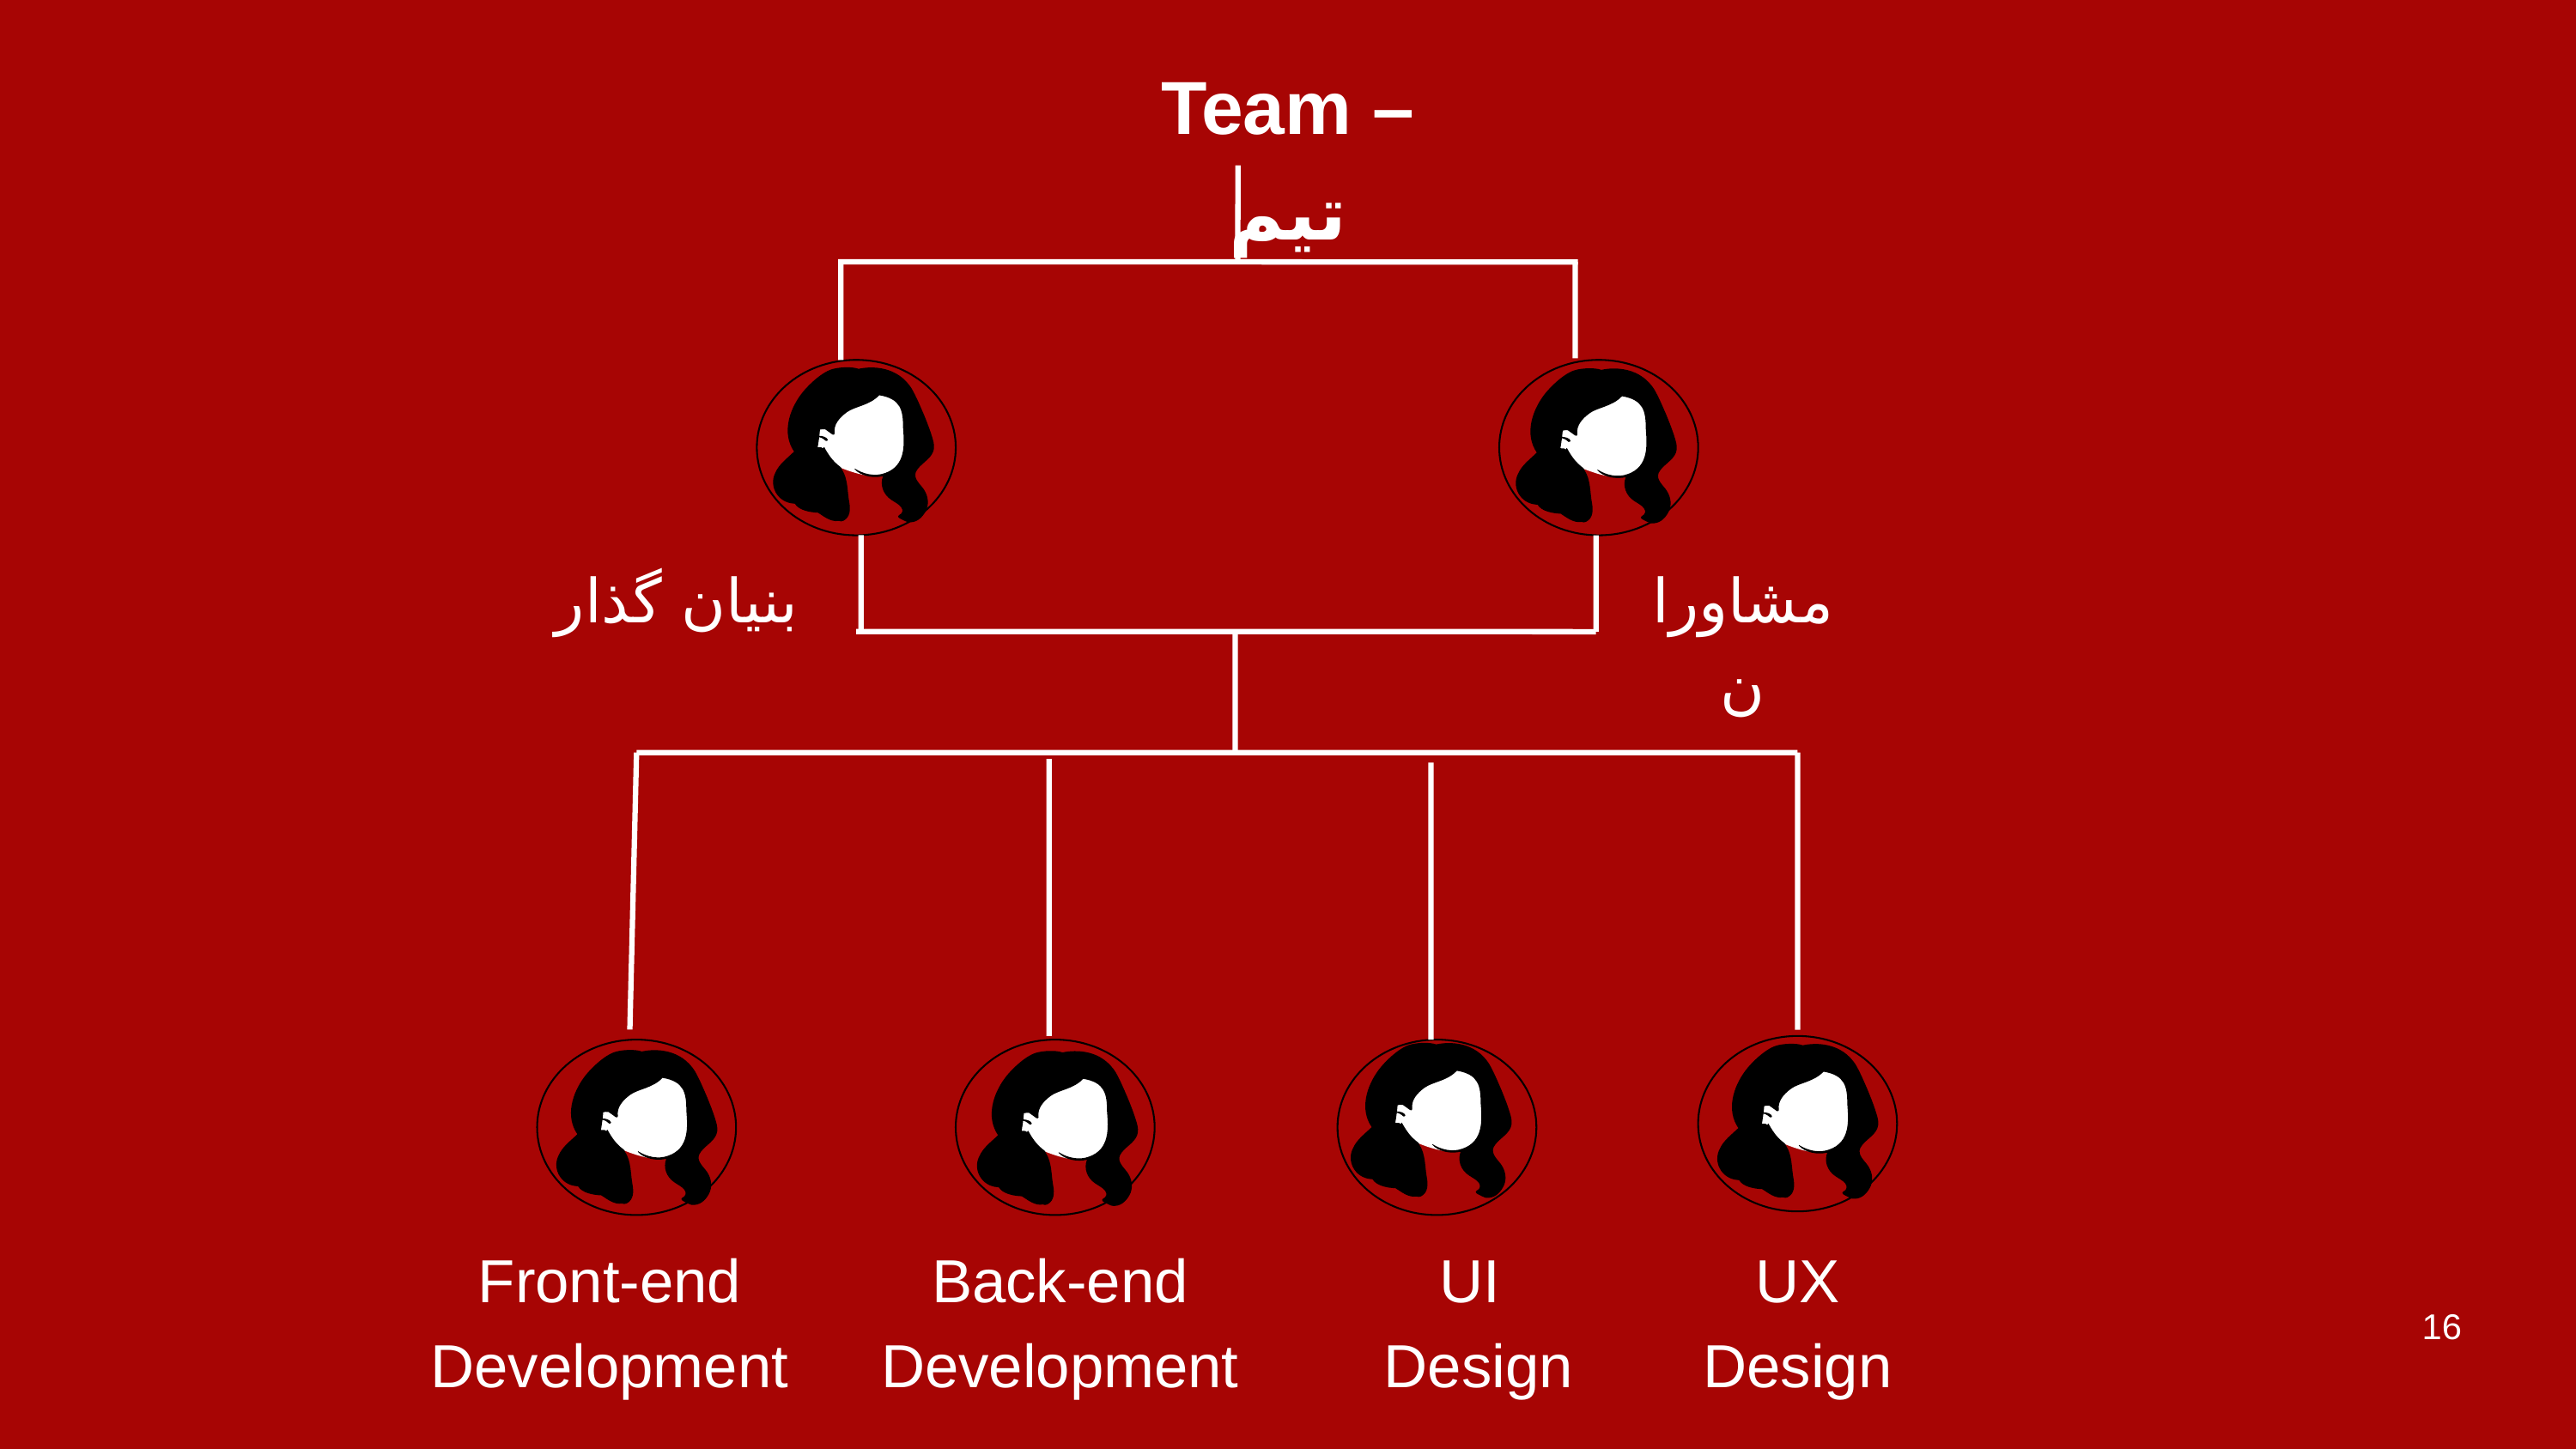

Team – تیم

مشاوران
بنیان گذار

Front-end
Development
Back-end
Development
UI
Design
UX
Design
16